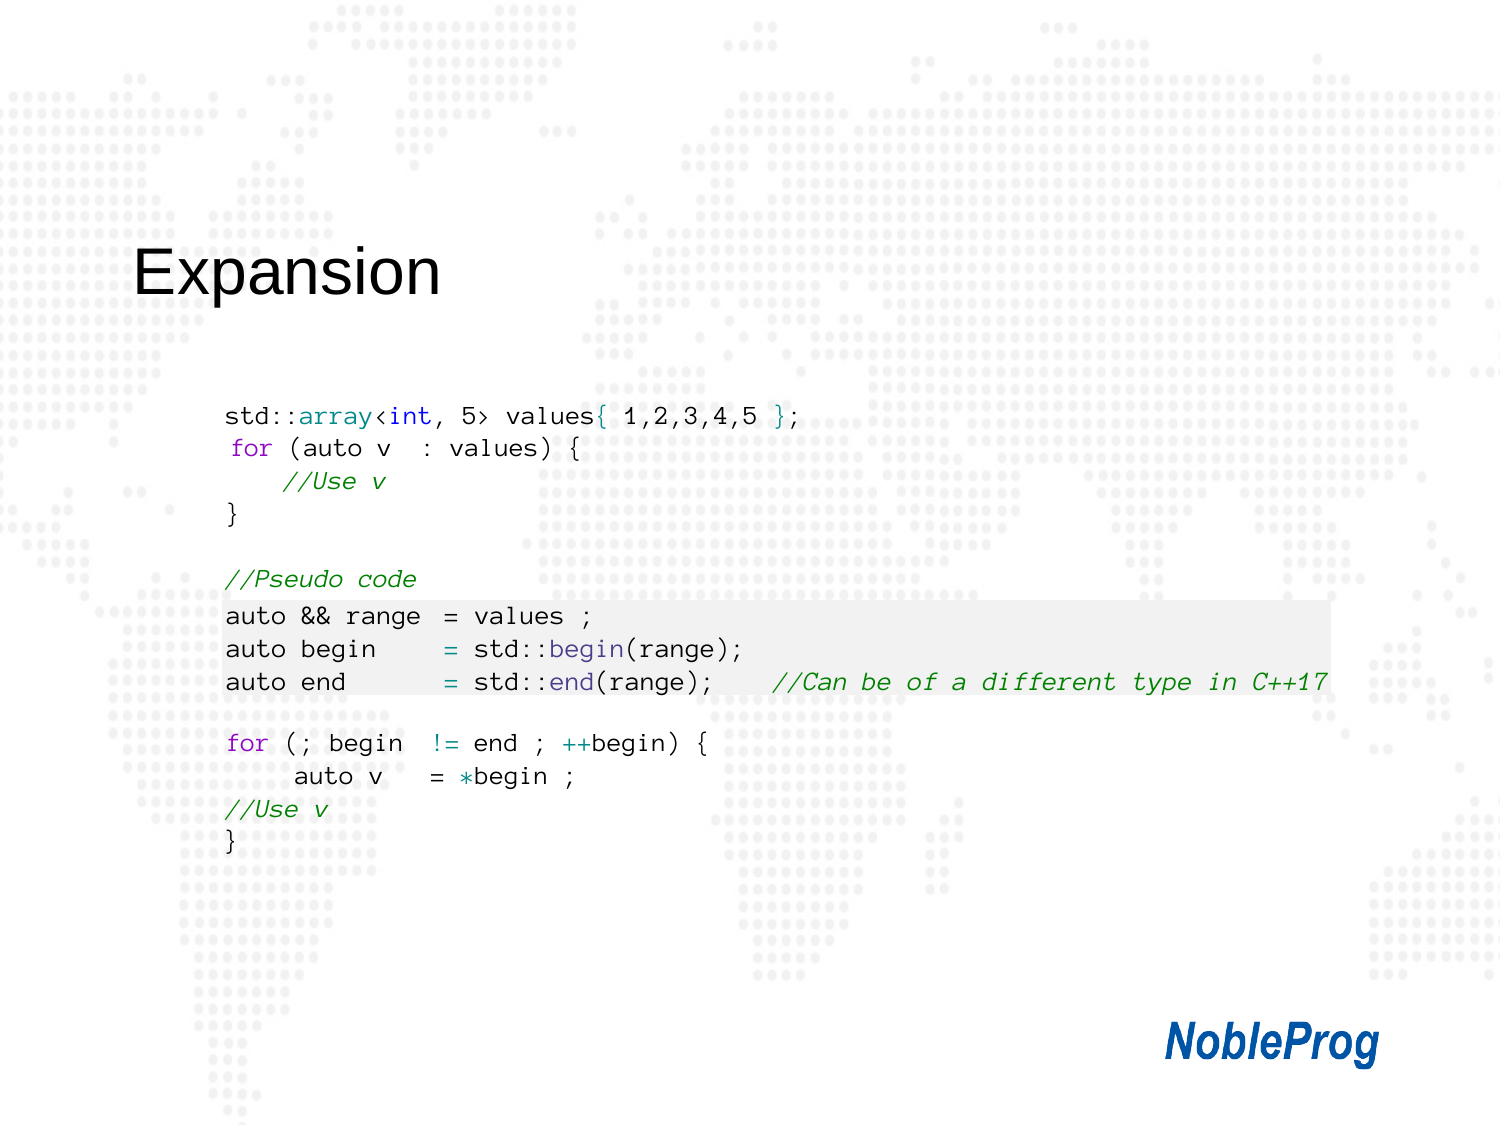

# Expansion
std::array<int, 5> values{ 1,2,3,4,5 };
for (auto v
//Use v
}
: values) {
//Pseudo code
| auto | && range | = | values ; |  |  |
| --- | --- | --- | --- | --- | --- |
| auto | begin | = | std::begin(range); |  |  |
| auto | end | = | std::end(range); | //Can | be of a different type in C++17 |
for (; begin	!= end ; ++begin) {  auto v	= *begin ;
//Use v
}